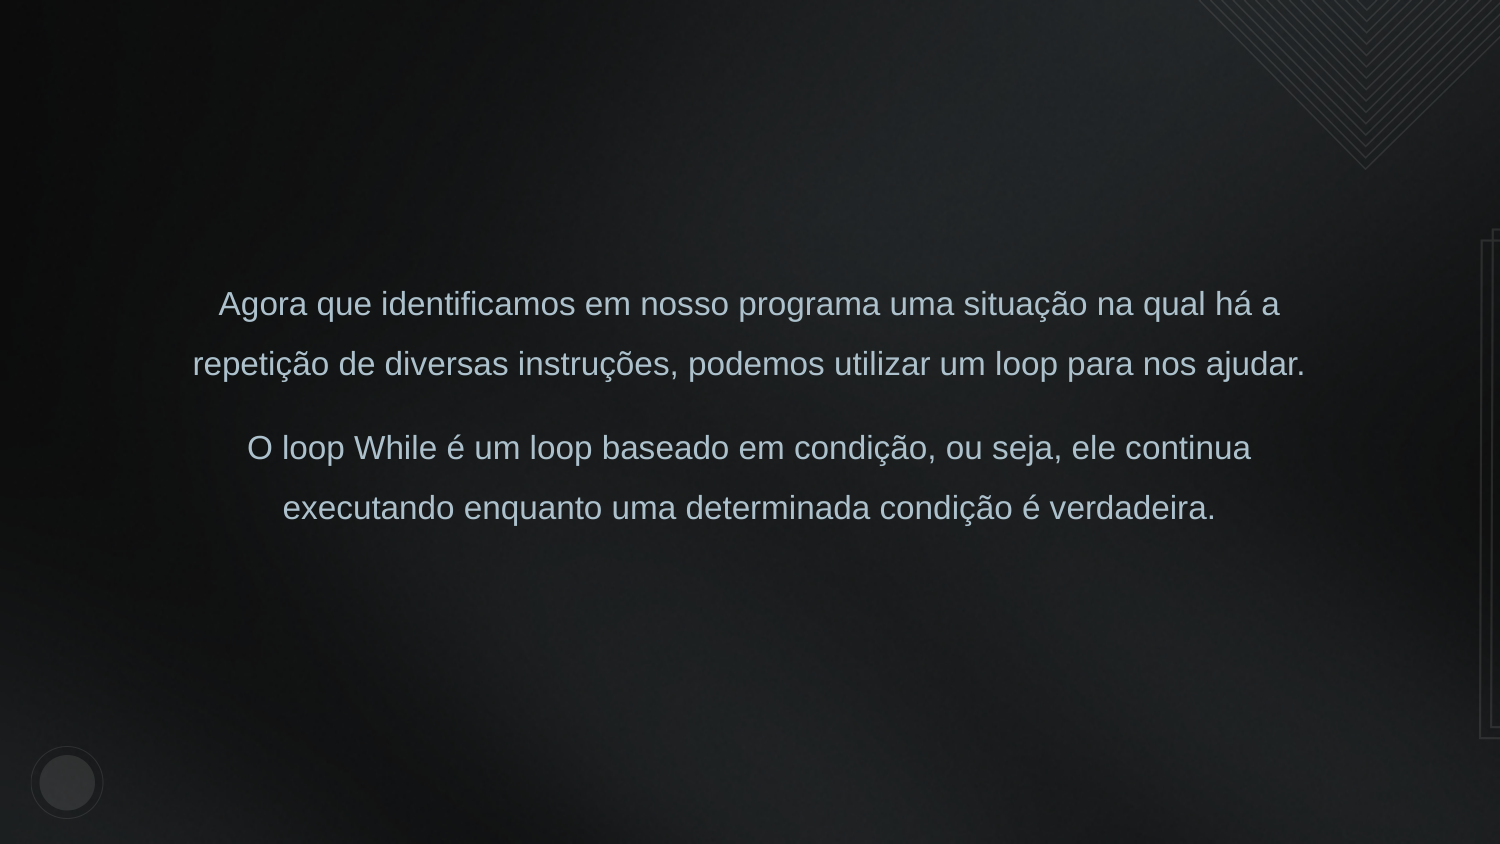

Agora que identificamos em nosso programa uma situação na qual há a repetição de diversas instruções, podemos utilizar um loop para nos ajudar.
O loop While é um loop baseado em condição, ou seja, ele continua executando enquanto uma determinada condição é verdadeira.